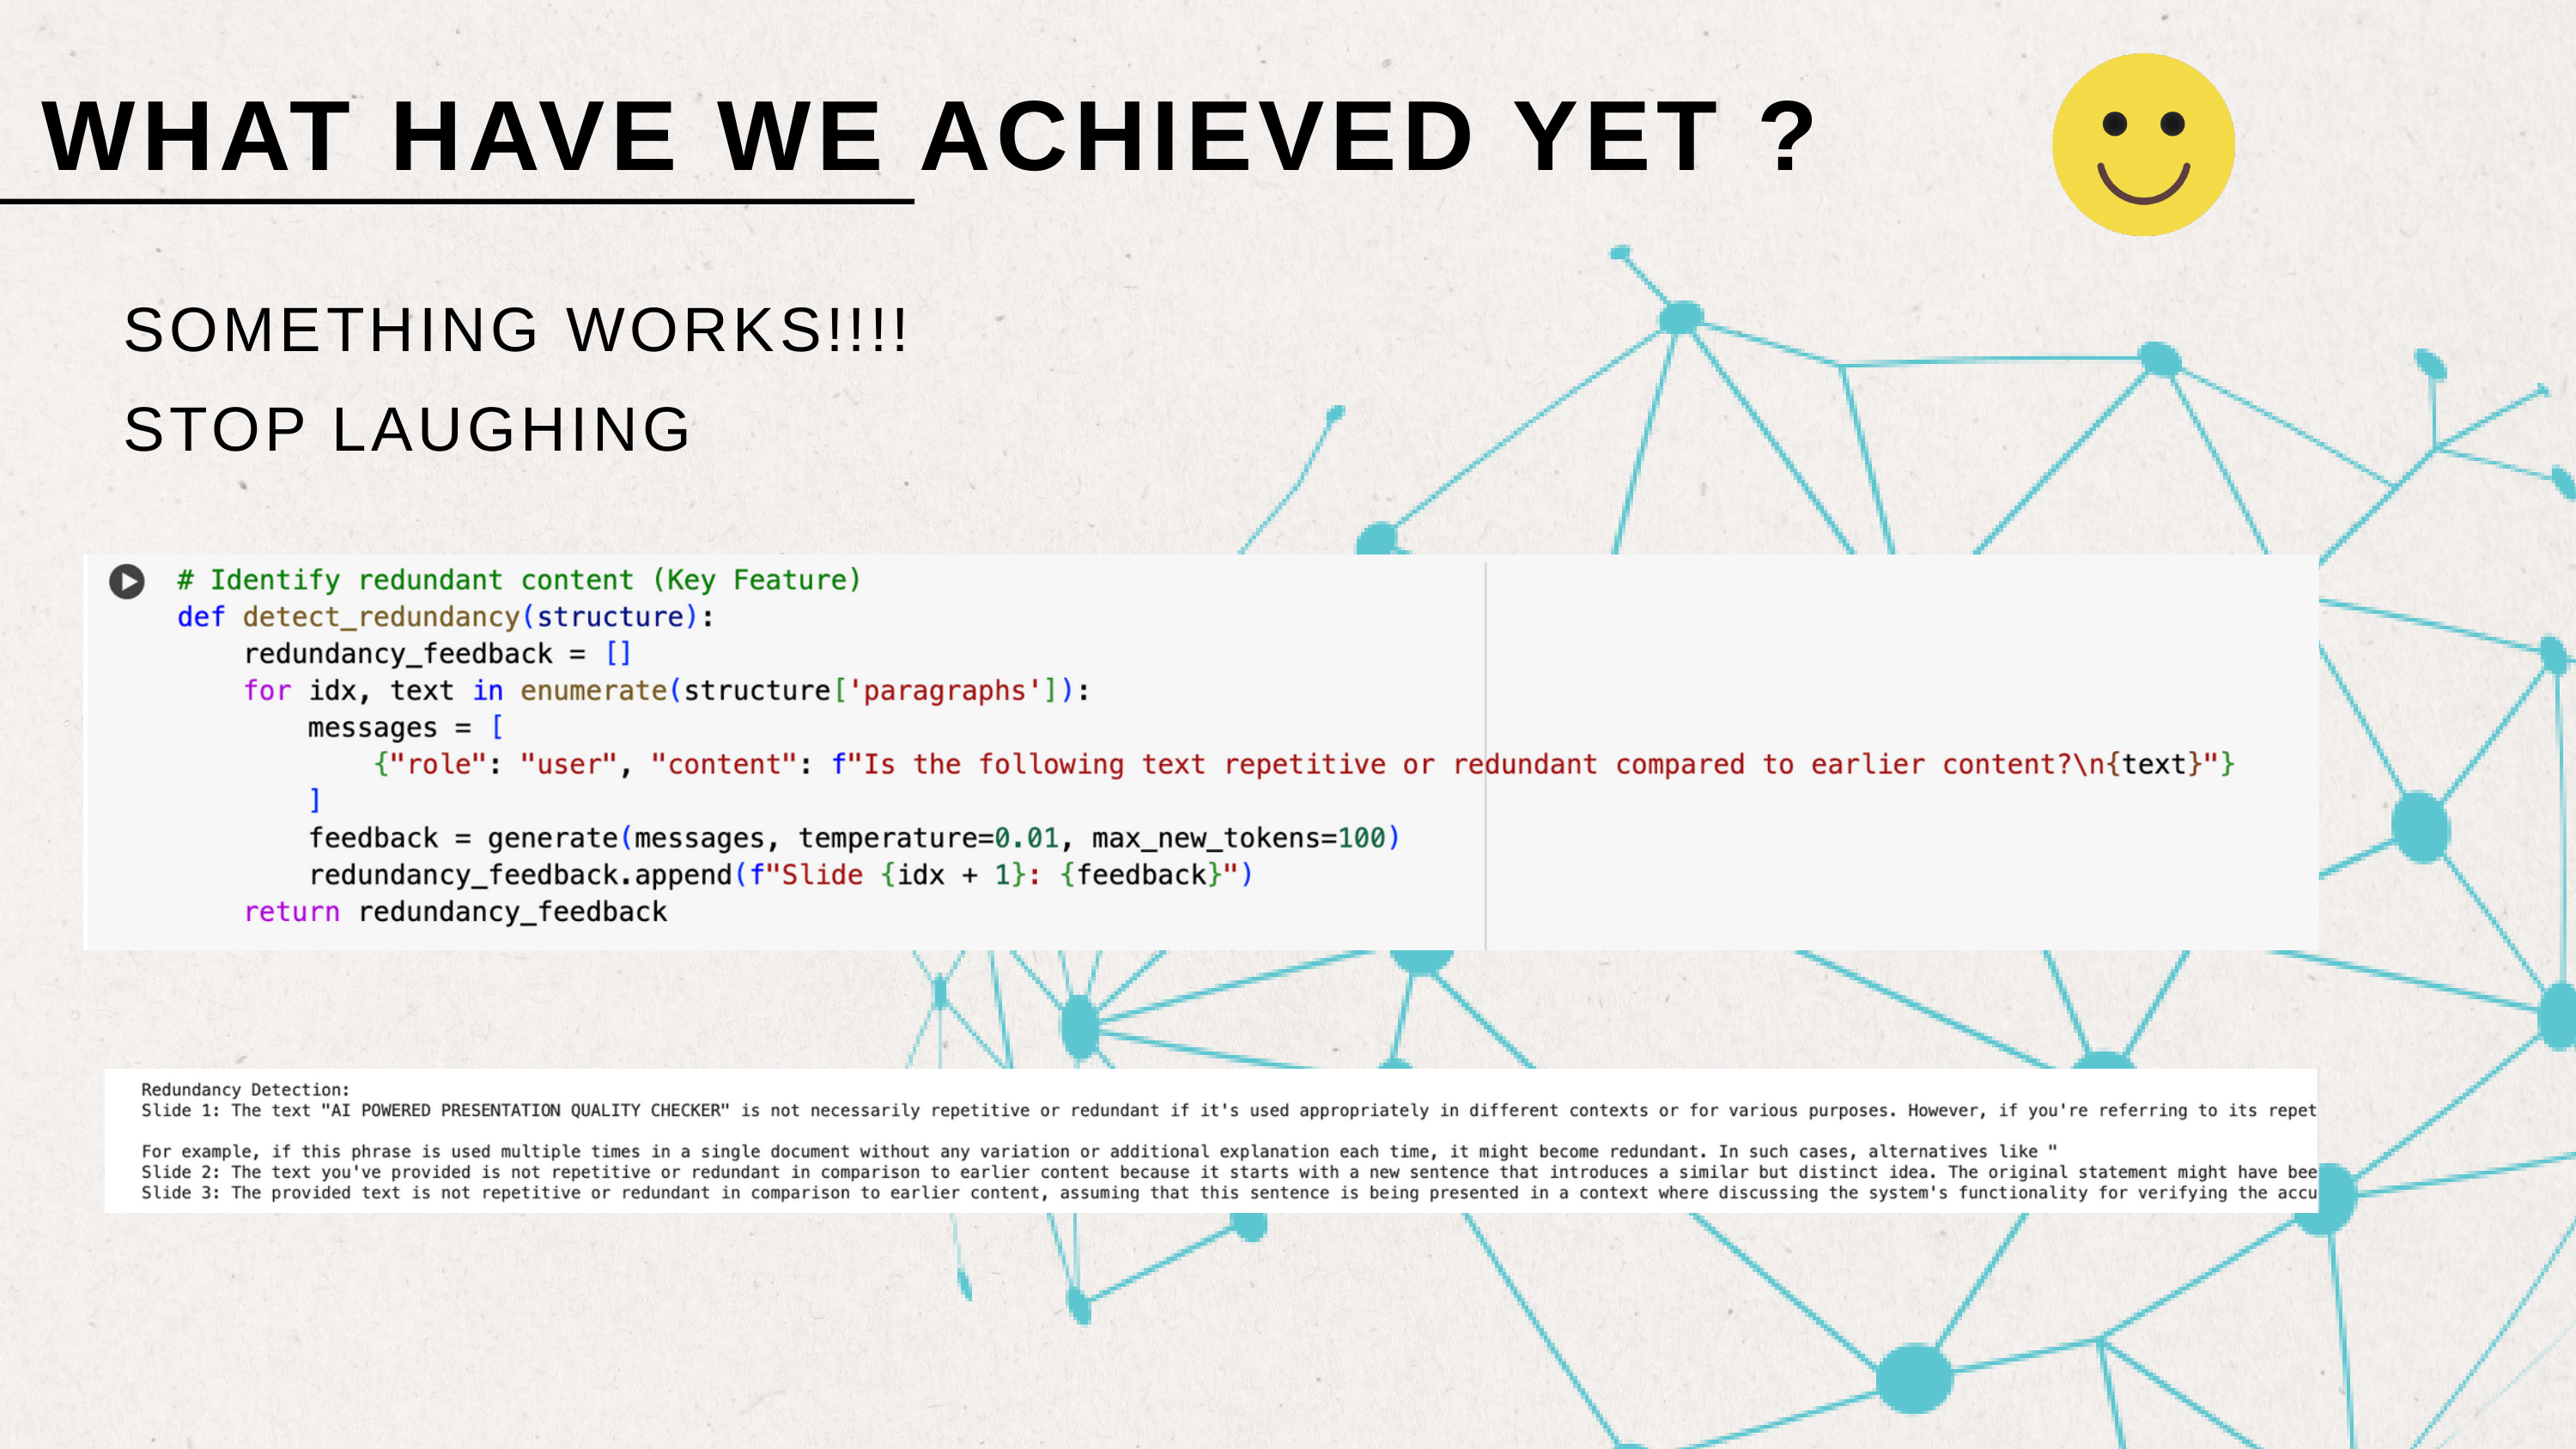

WHAT HAVE WE ACHIEVED YET ?

SOMETHING WORKS!!!!
STOP LAUGHING